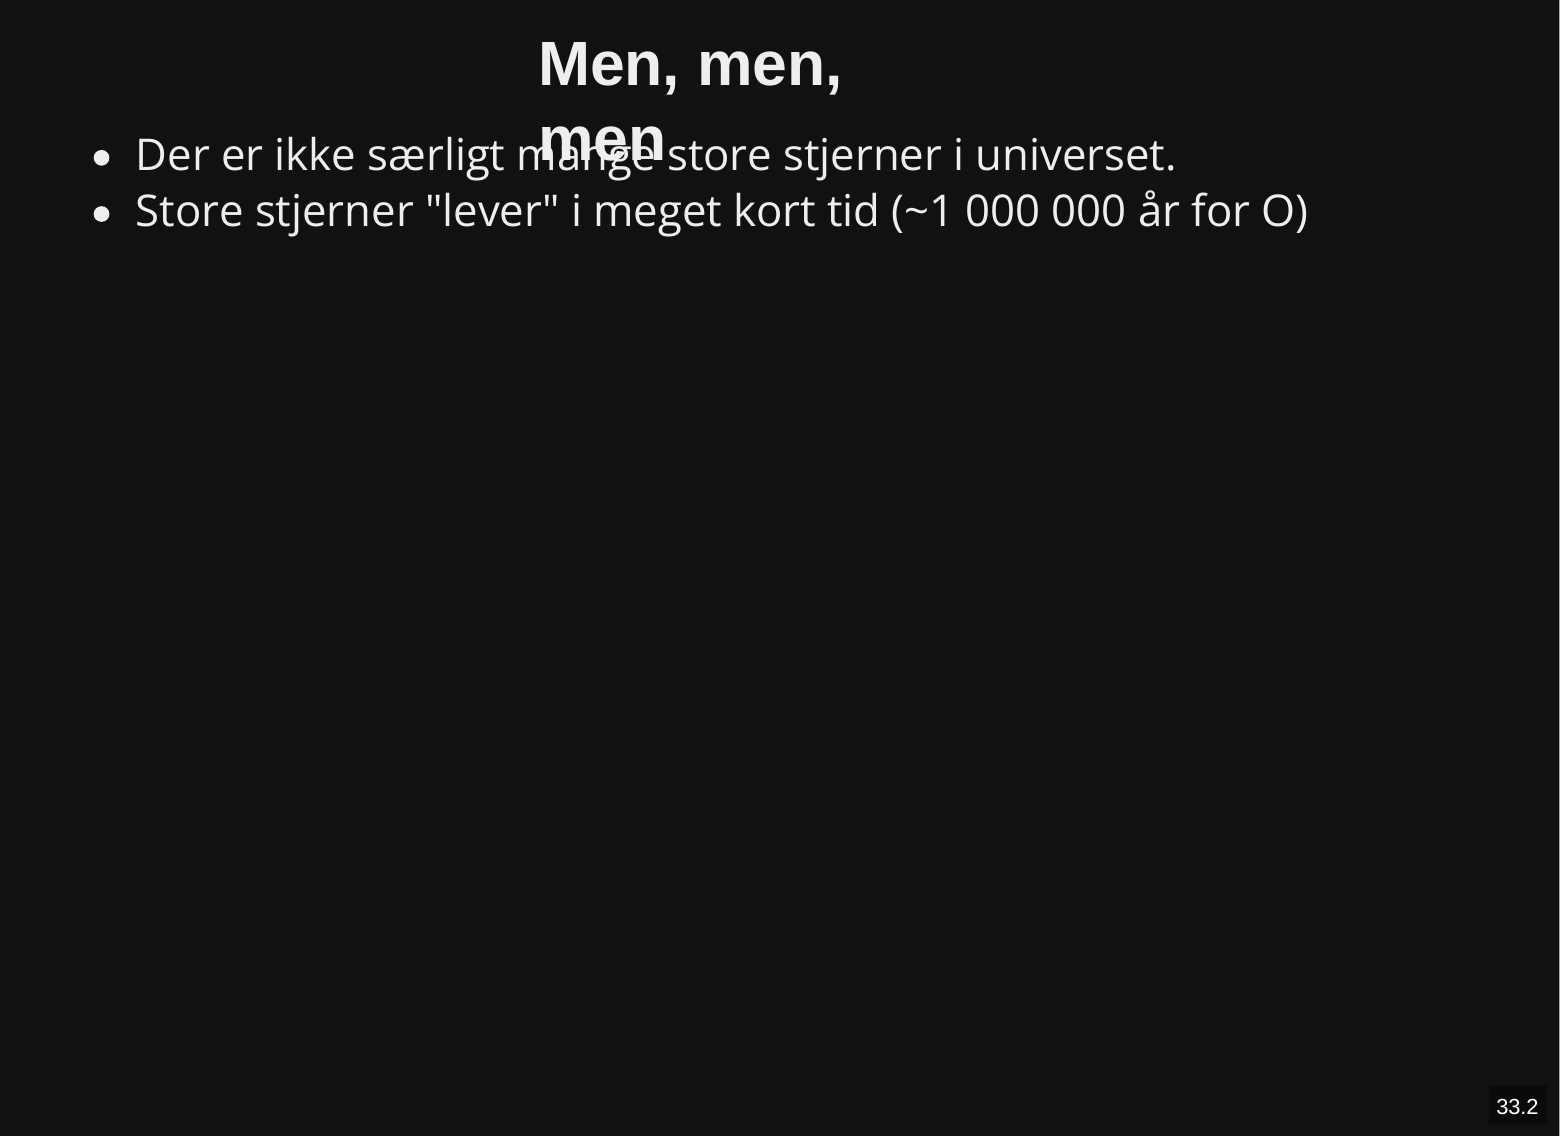

Men, men, men
Der er ikke særligt mange store stjerner i universet.

Store stjerner "lever" i meget kort tid (~1 000 000 år for O)

33.2